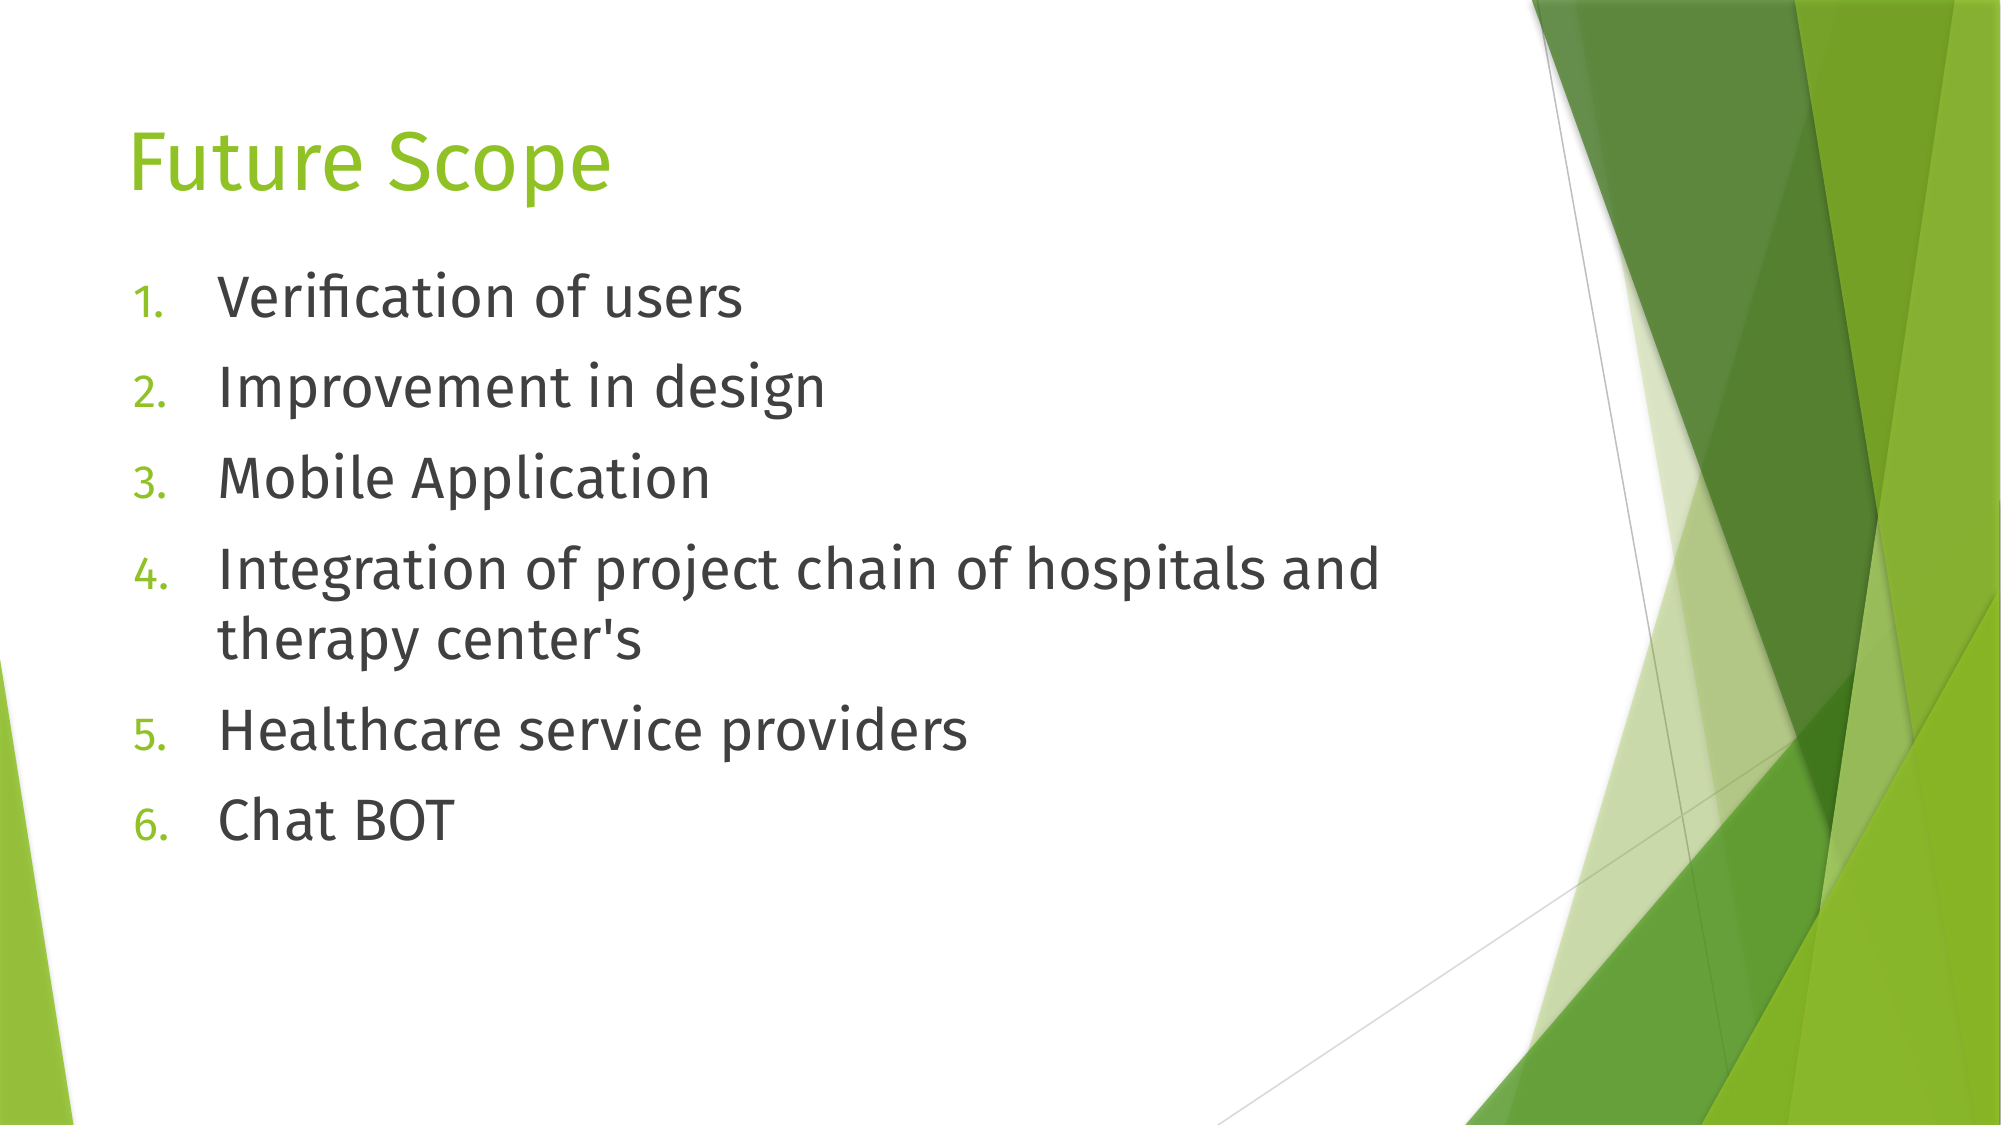

# Future Scope
Verification of users
Improvement in design
Mobile Application
Integration of project chain of hospitals and therapy center's
Healthcare service providers
Chat BOT